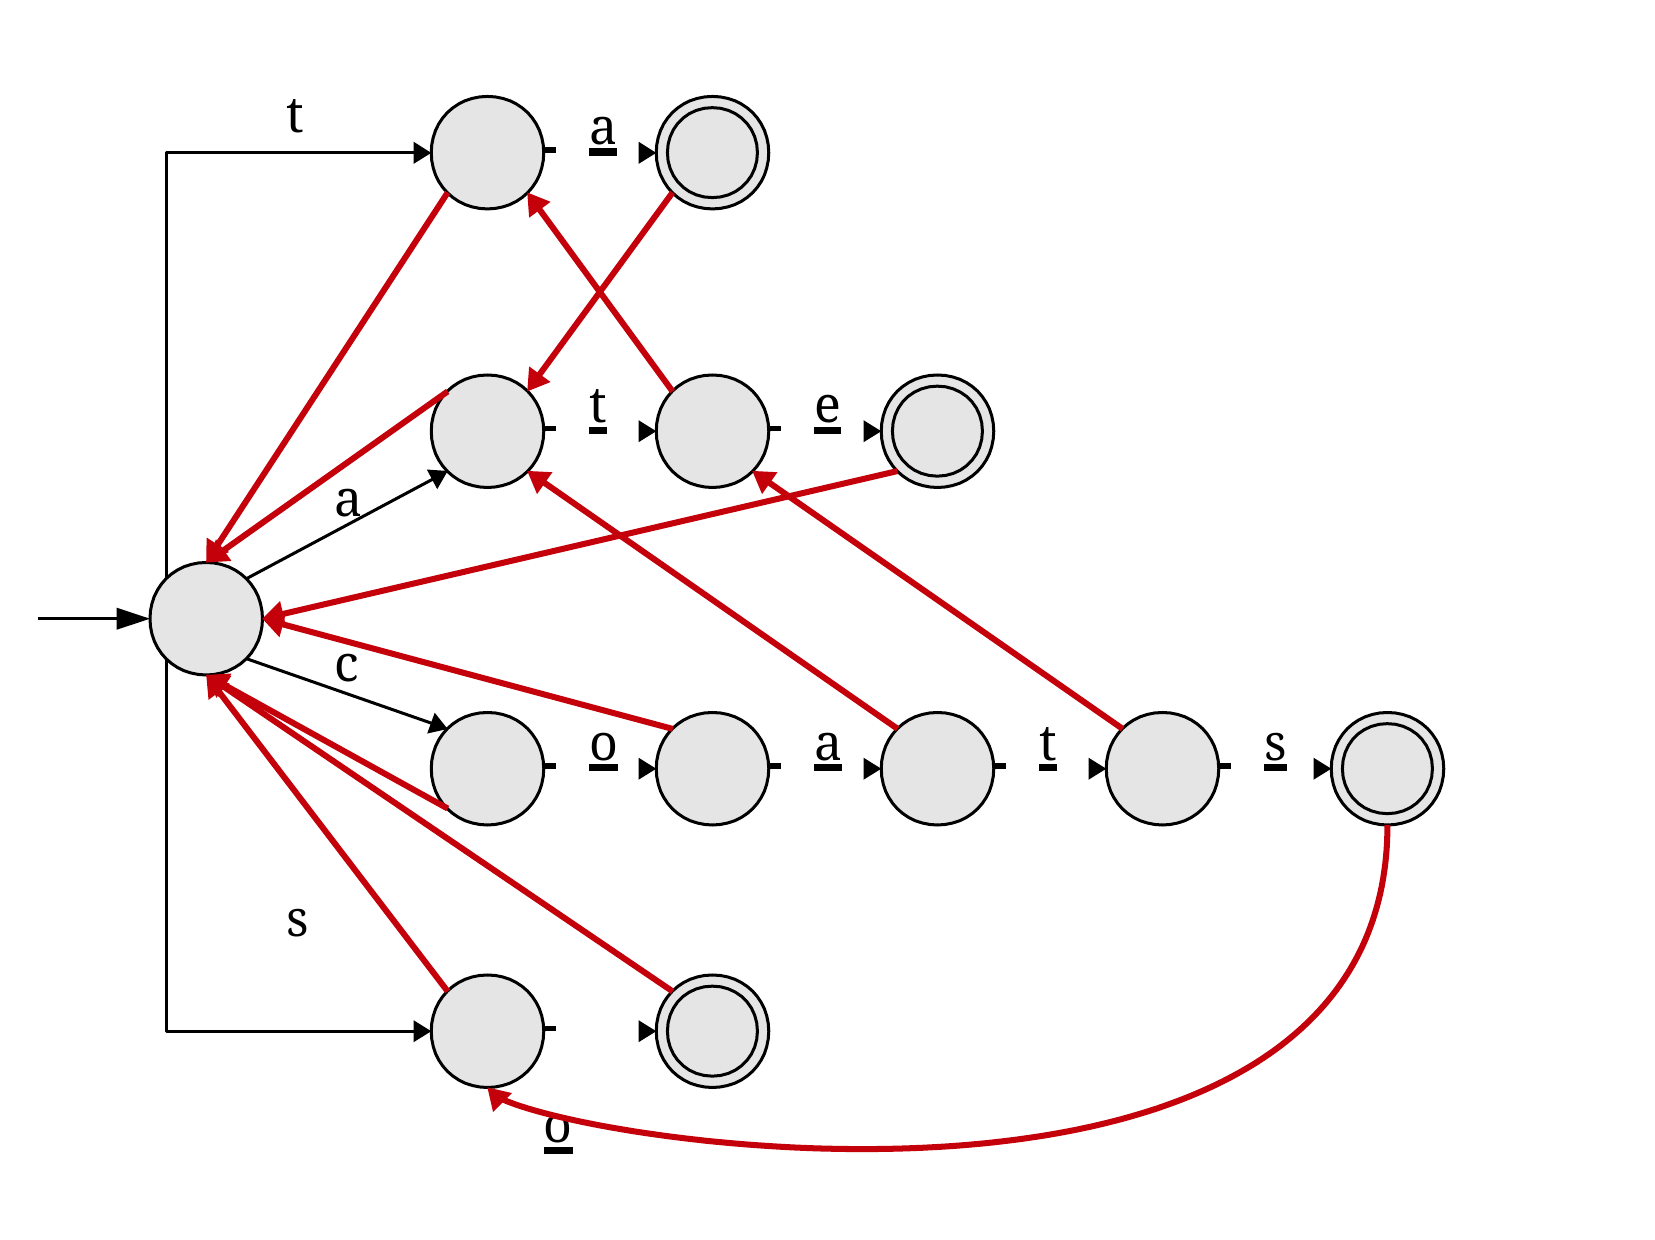

t
 	a

 	t
 	e

a

c

 	o
 	a
 	t
 	s

s
 	o